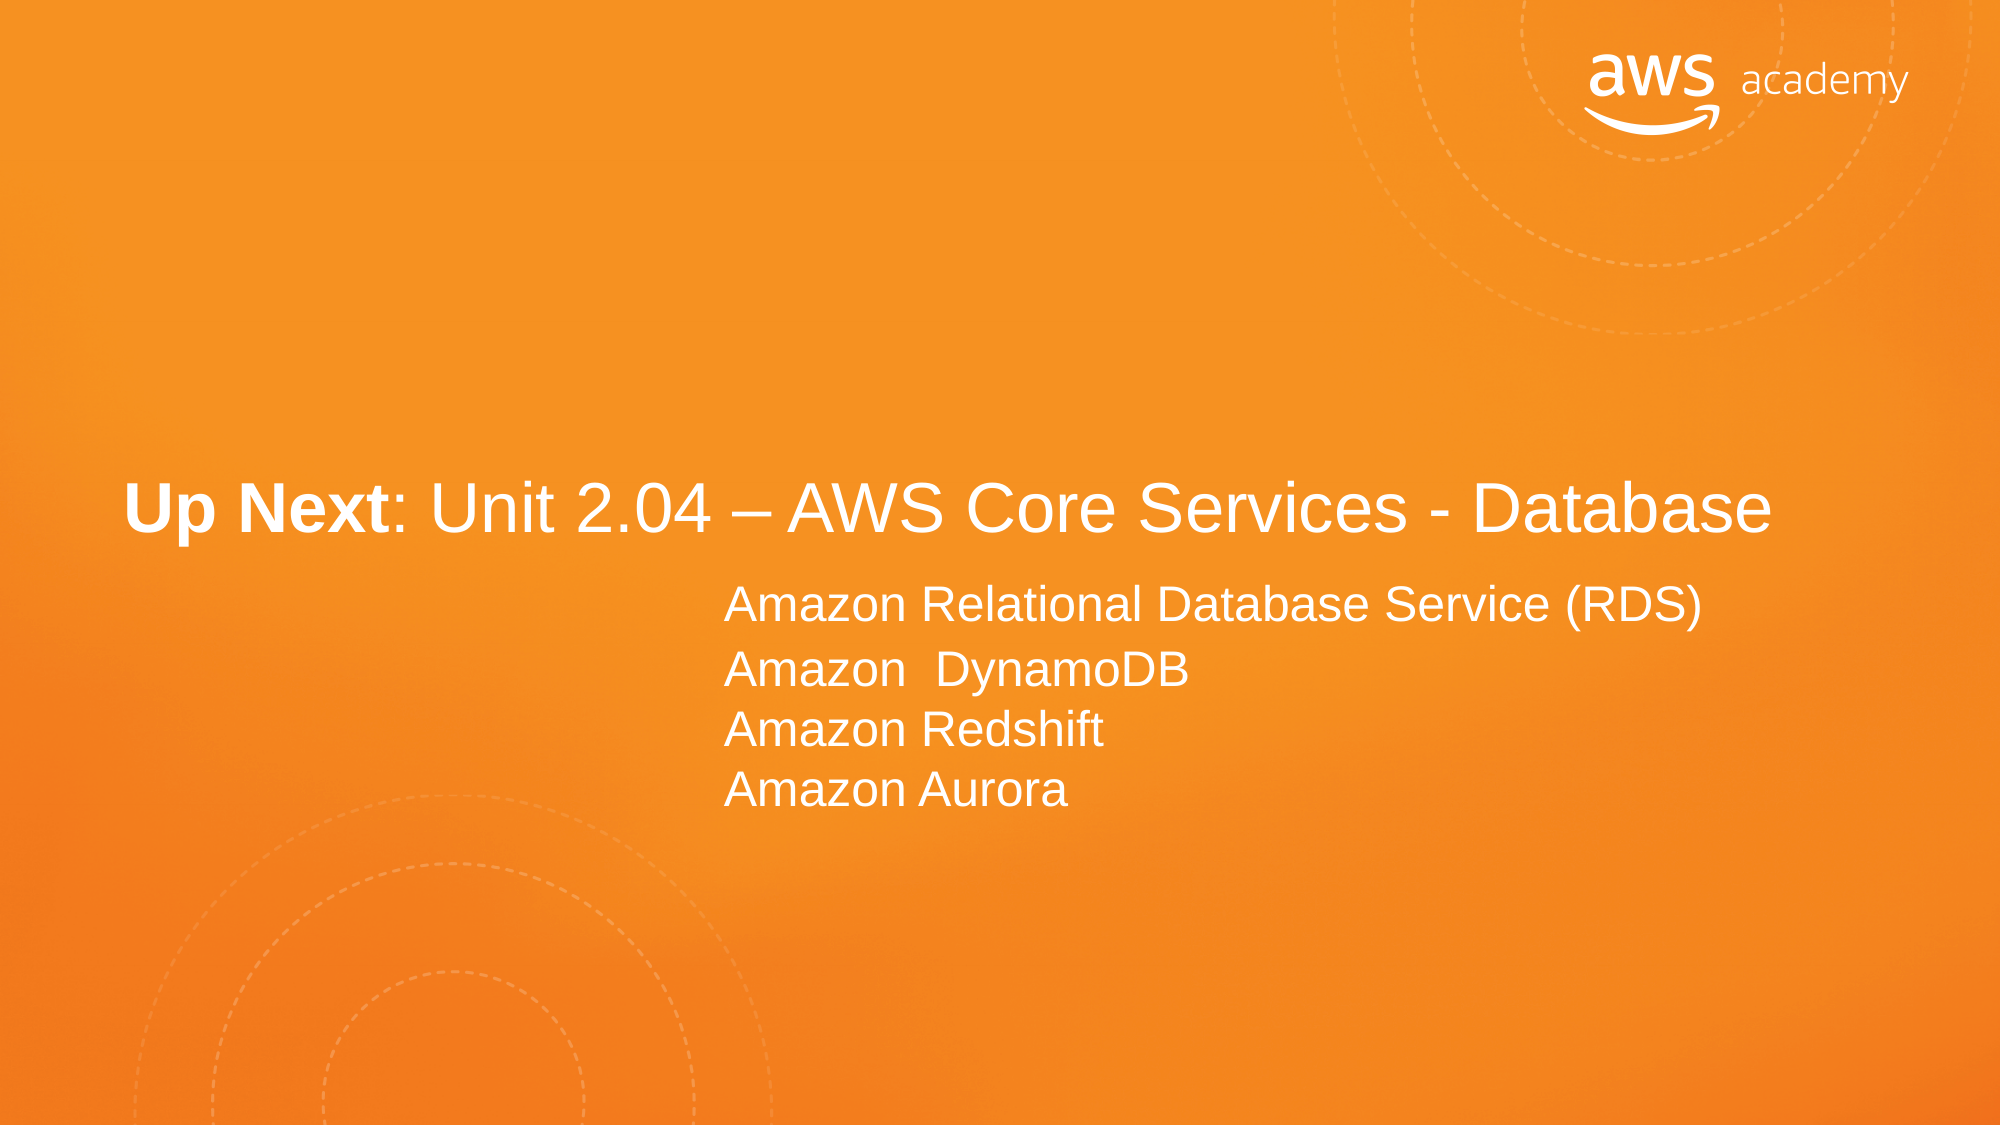

# Up Next: Unit 2.04 – AWS Core Services - Database Amazon Relational Database Service (RDS)					Amazon  DynamoDB Amazon Redshift Amazon Aurora